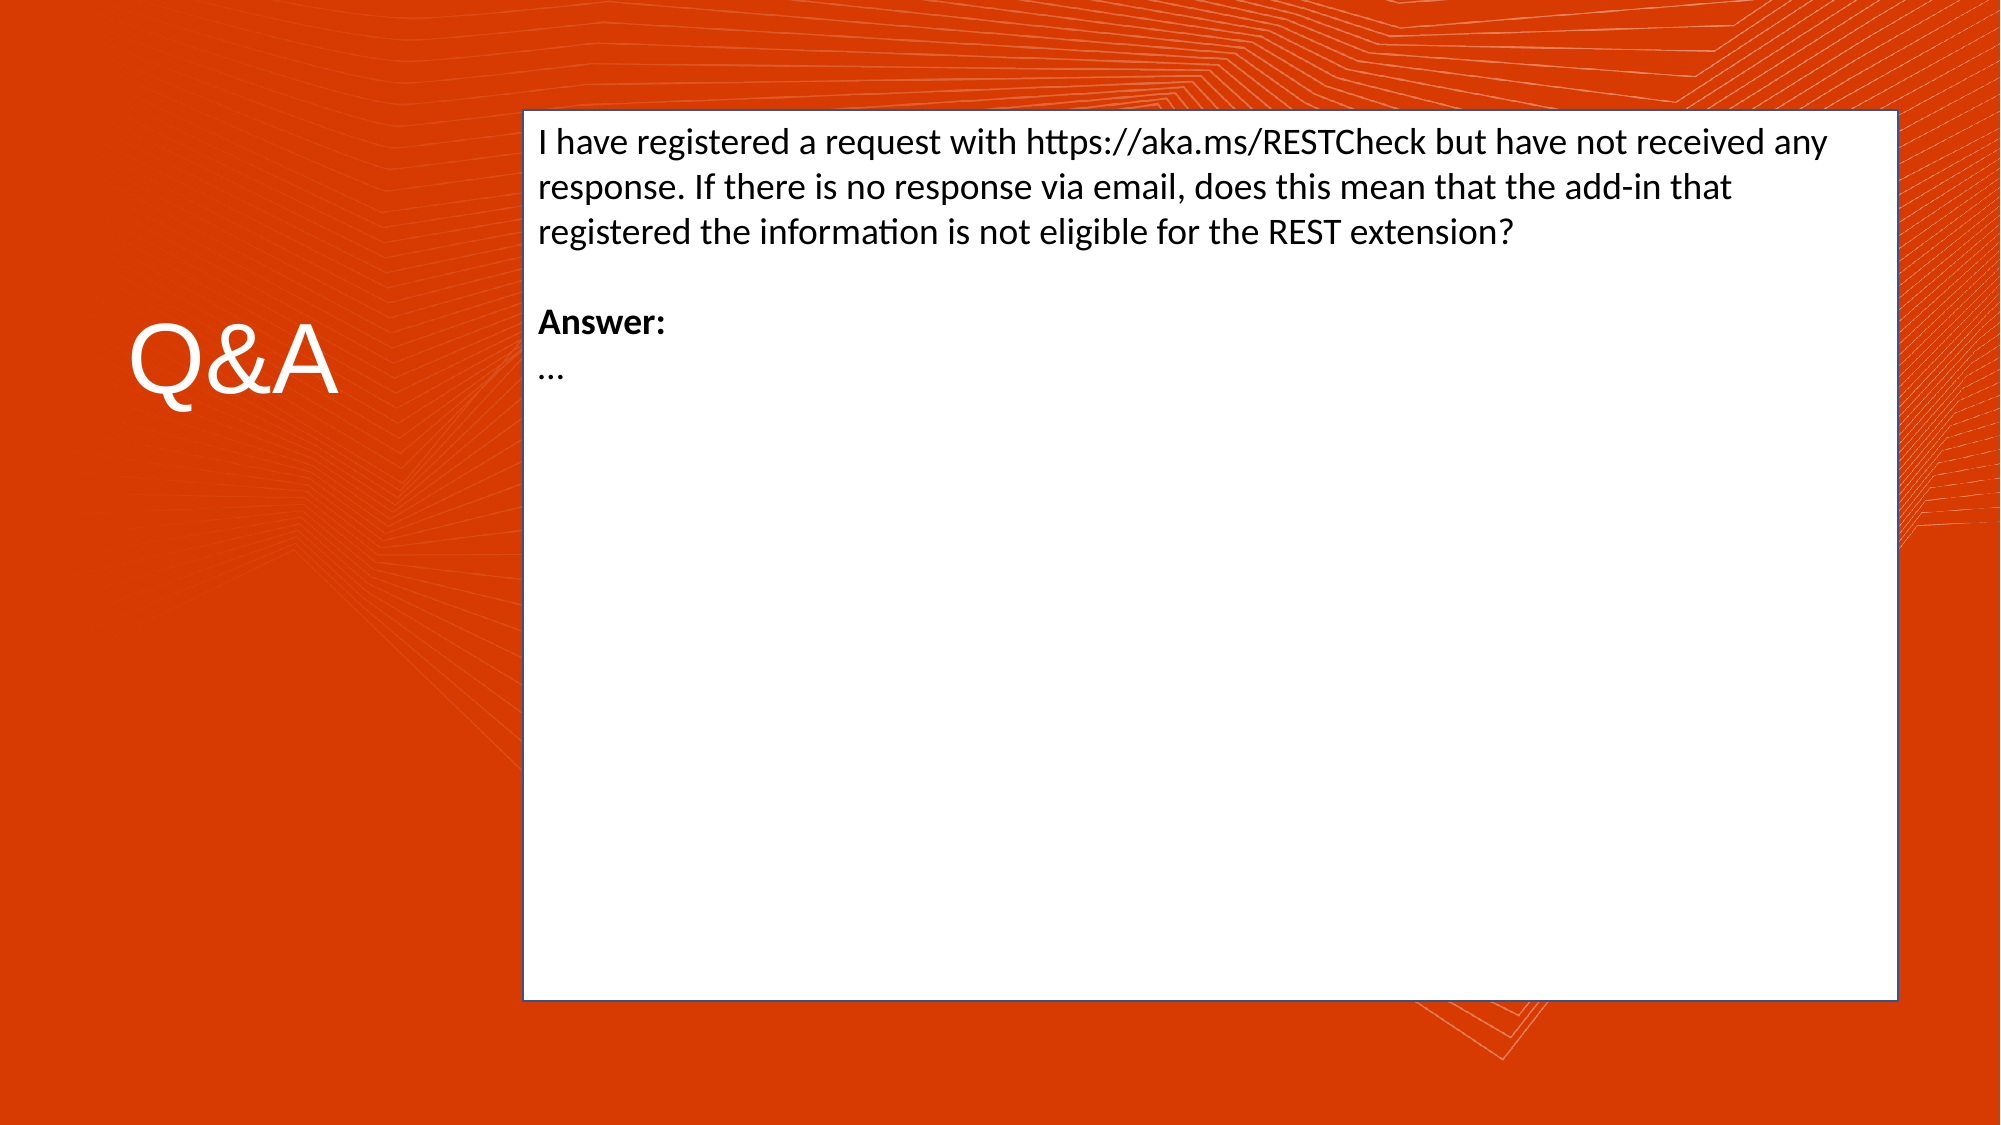

I have registered a request with https://aka.ms/RESTCheck but have not received any response. If there is no response via email, does this mean that the add-in that registered the information is not eligible for the REST extension?

Answer:
…
Q&A